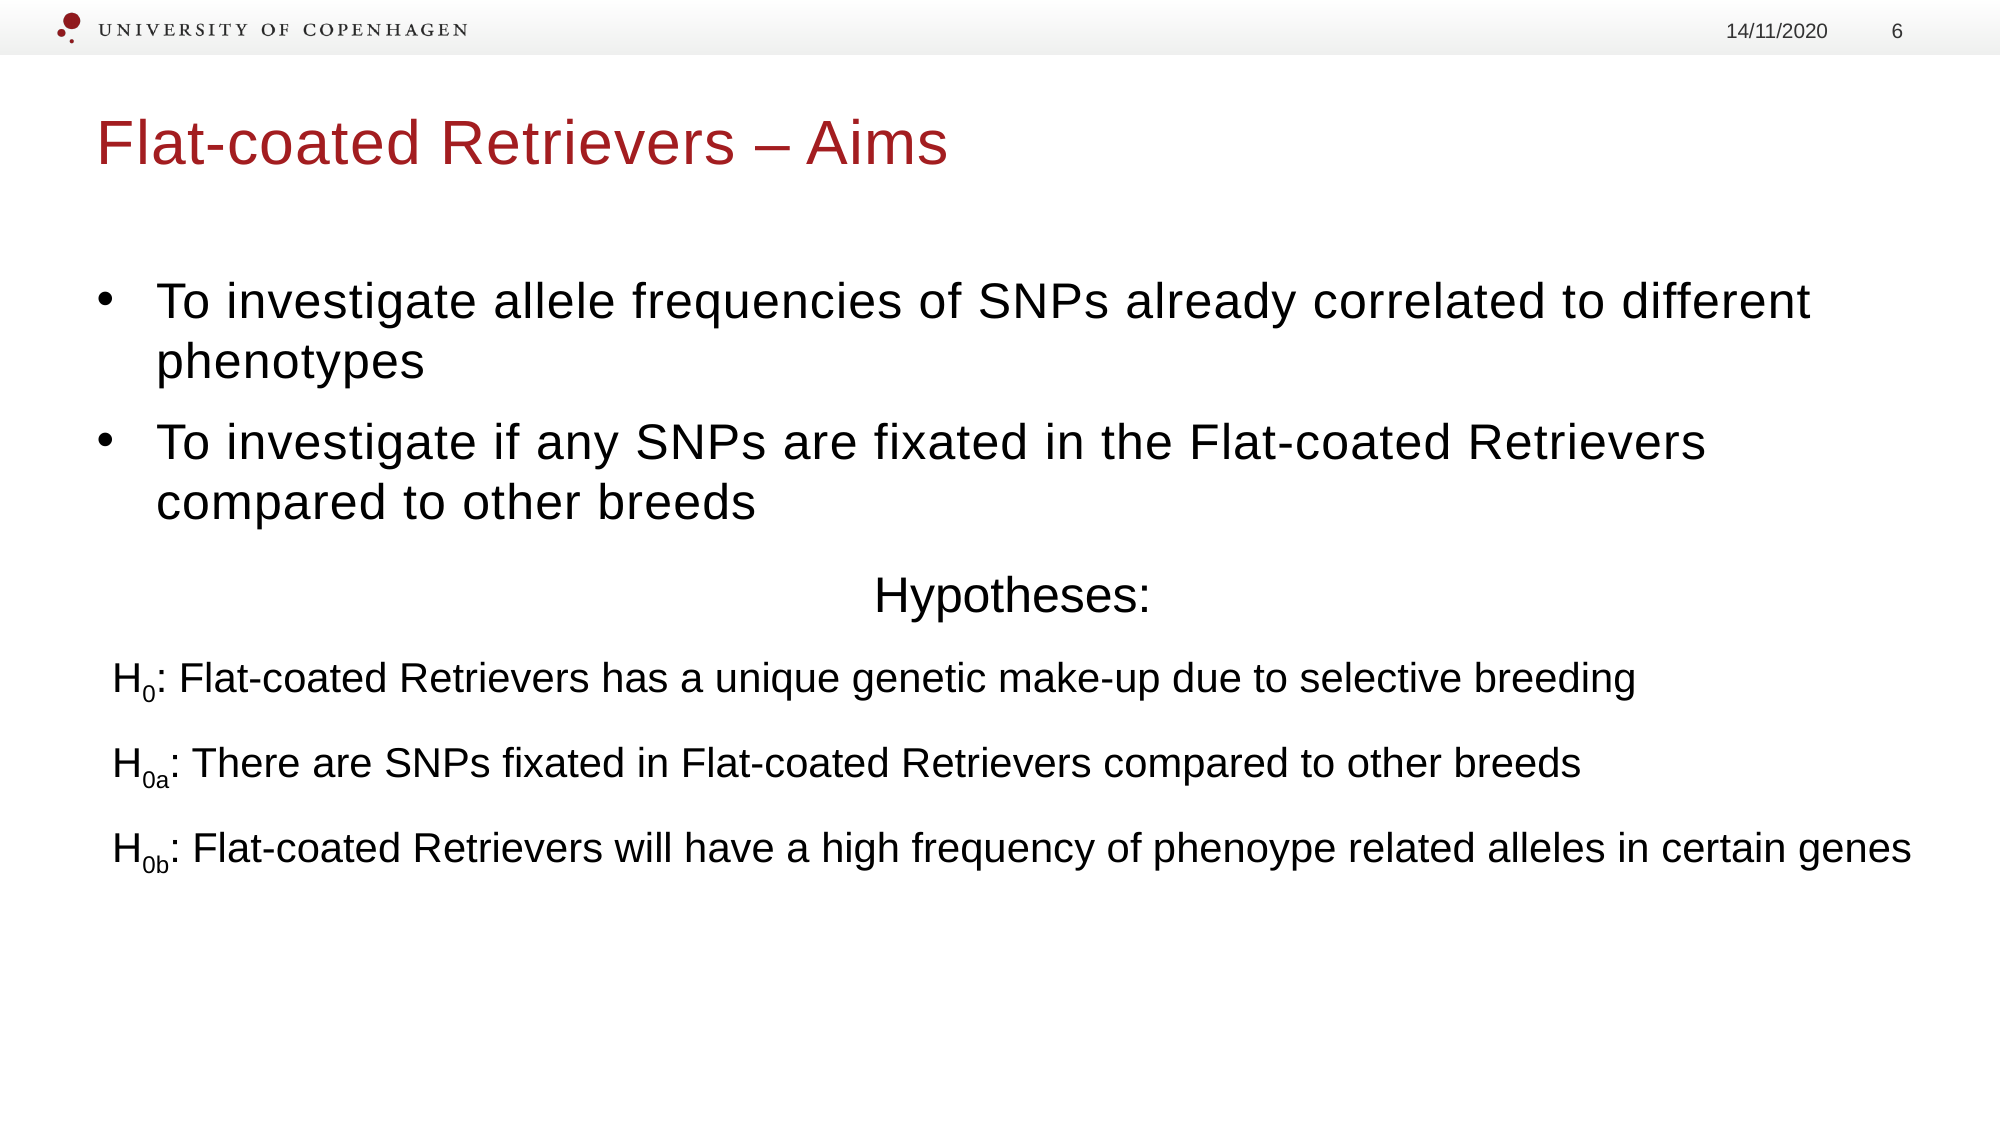

14/11/2020
6
# Flat-coated Retrievers – Aims
To investigate allele frequencies of SNPs already correlated to different phenotypes
To investigate if any SNPs are fixated in the Flat-coated Retrievers compared to other breeds

Hypotheses:
H0: Flat-coated Retrievers has a unique genetic make-up due to selective breeding
H0a: There are SNPs fixated in Flat-coated Retrievers compared to other breeds
H0b: Flat-coated Retrievers will have a high frequency of phenoype related alleles in certain genes